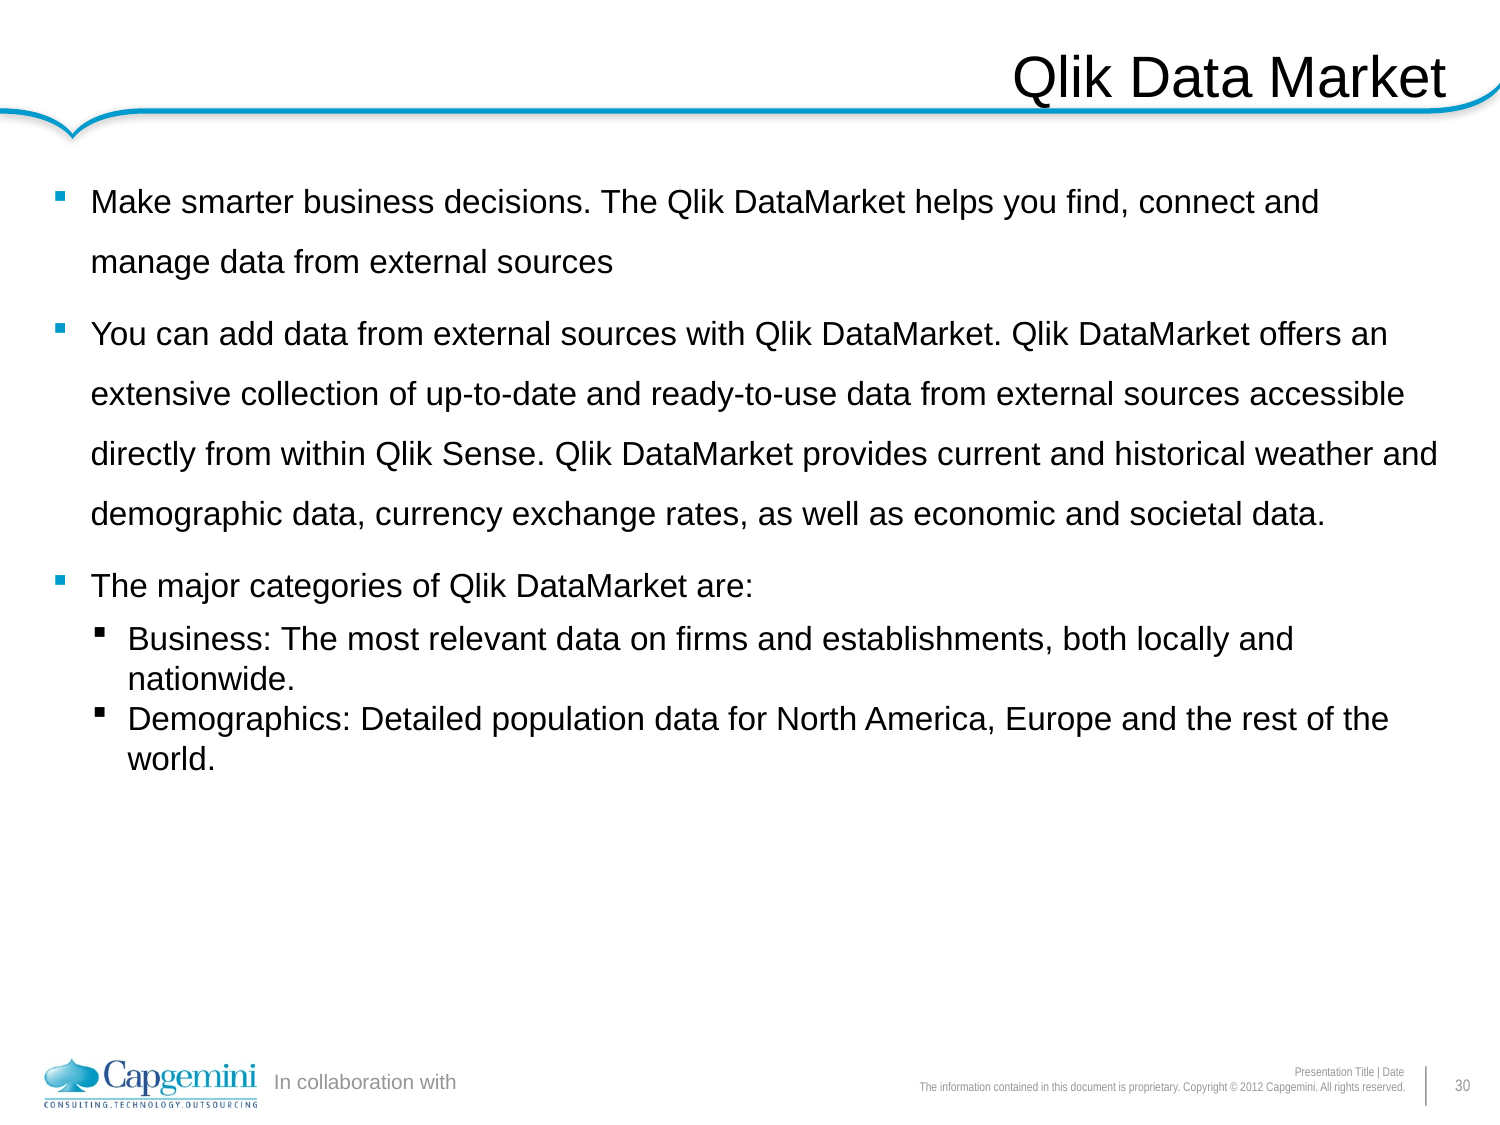

# Qlik Data Market

Make smarter business decisions. The Qlik DataMarket helps you find, connect and manage data from external sources
You can add data from external sources with Qlik DataMarket. Qlik DataMarket offers an extensive collection of up-to-date and ready-to-use data from external sources accessible directly from within Qlik Sense. Qlik DataMarket provides current and historical weather and demographic data, currency exchange rates, as well as economic and societal data.
The major categories of Qlik DataMarket are:
Business: The most relevant data on firms and establishments, both locally and nationwide.
Demographics: Detailed population data for North America, Europe and the rest of the world.